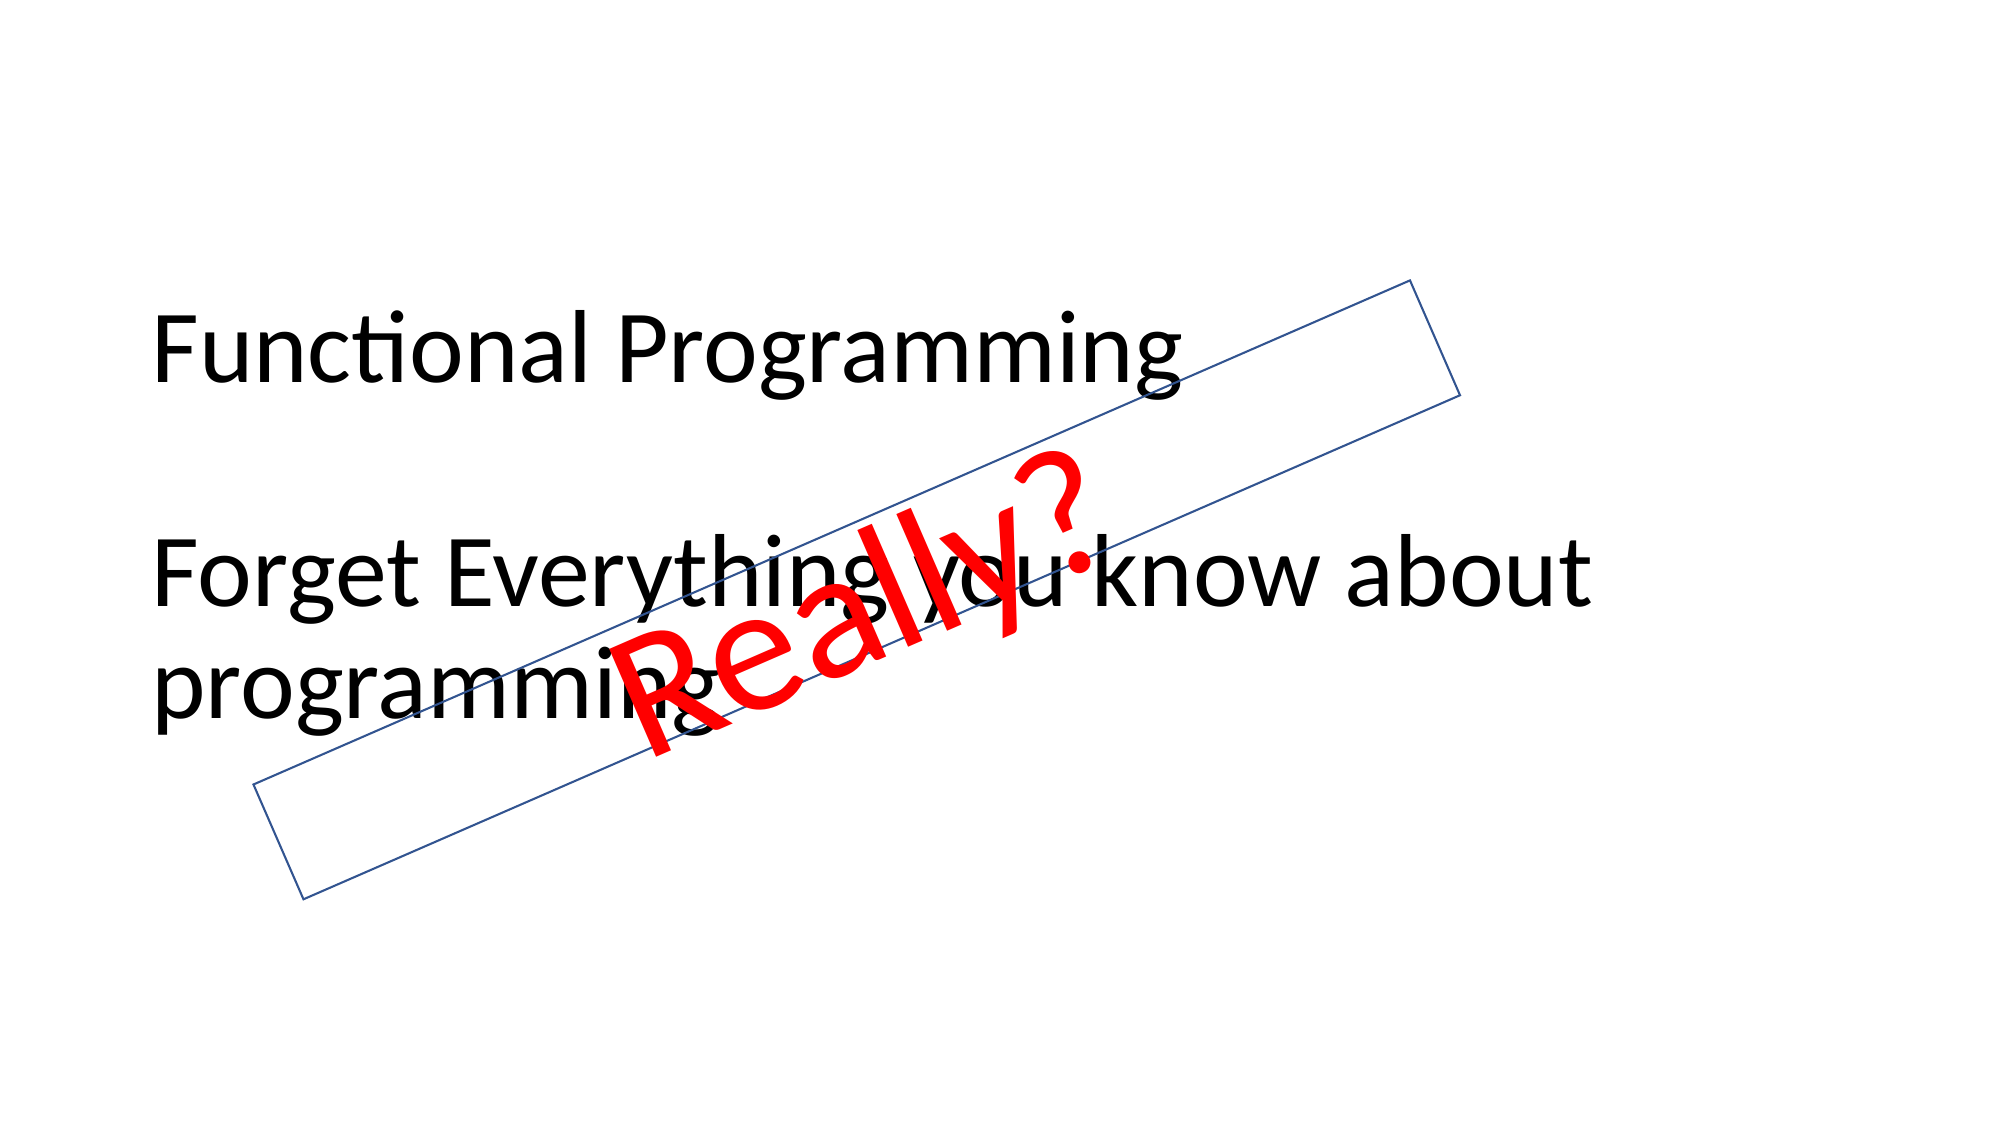

# Functional Programming Forget Everything you know about programming
Really?